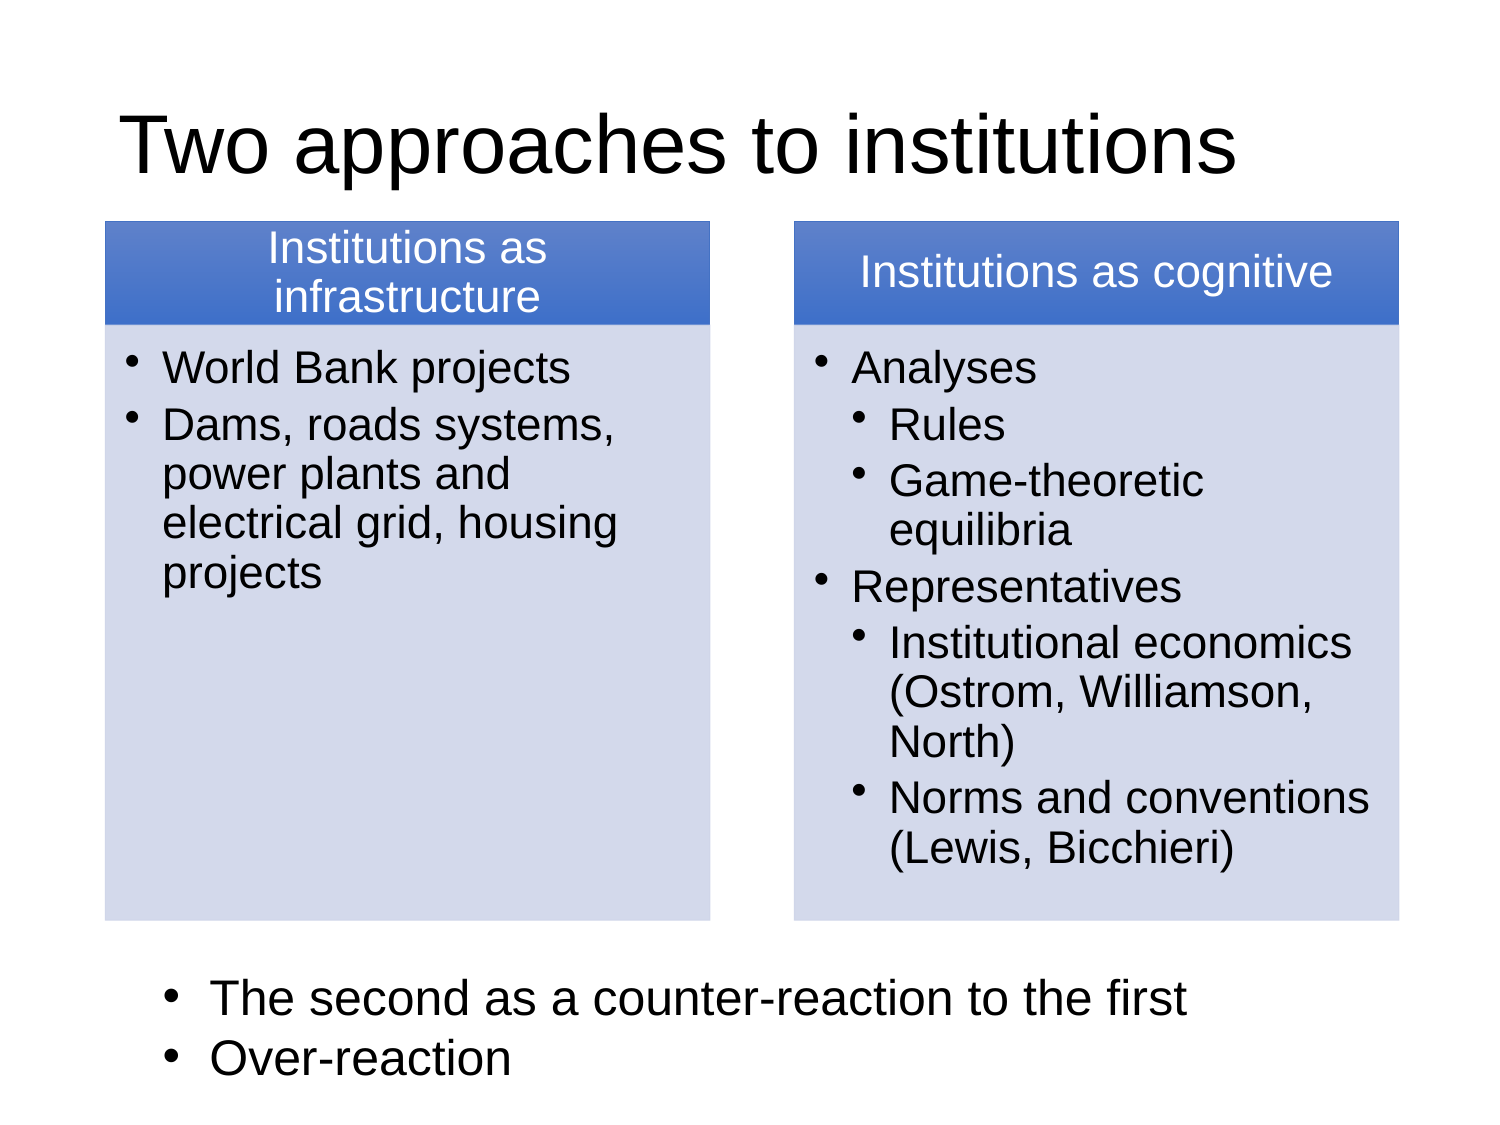

# Two approaches to institutions
Institutions as infrastructure
World Bank projects
Dams, roads systems, power plants and electrical grid, housing projects
Institutions as cognitive
Analyses
Rules
Game-theoretic equilibria
Representatives
Institutional economics (Ostrom, Williamson, North)
Norms and conventions (Lewis, Bicchieri)
The second as a counter-reaction to the first
Over-reaction